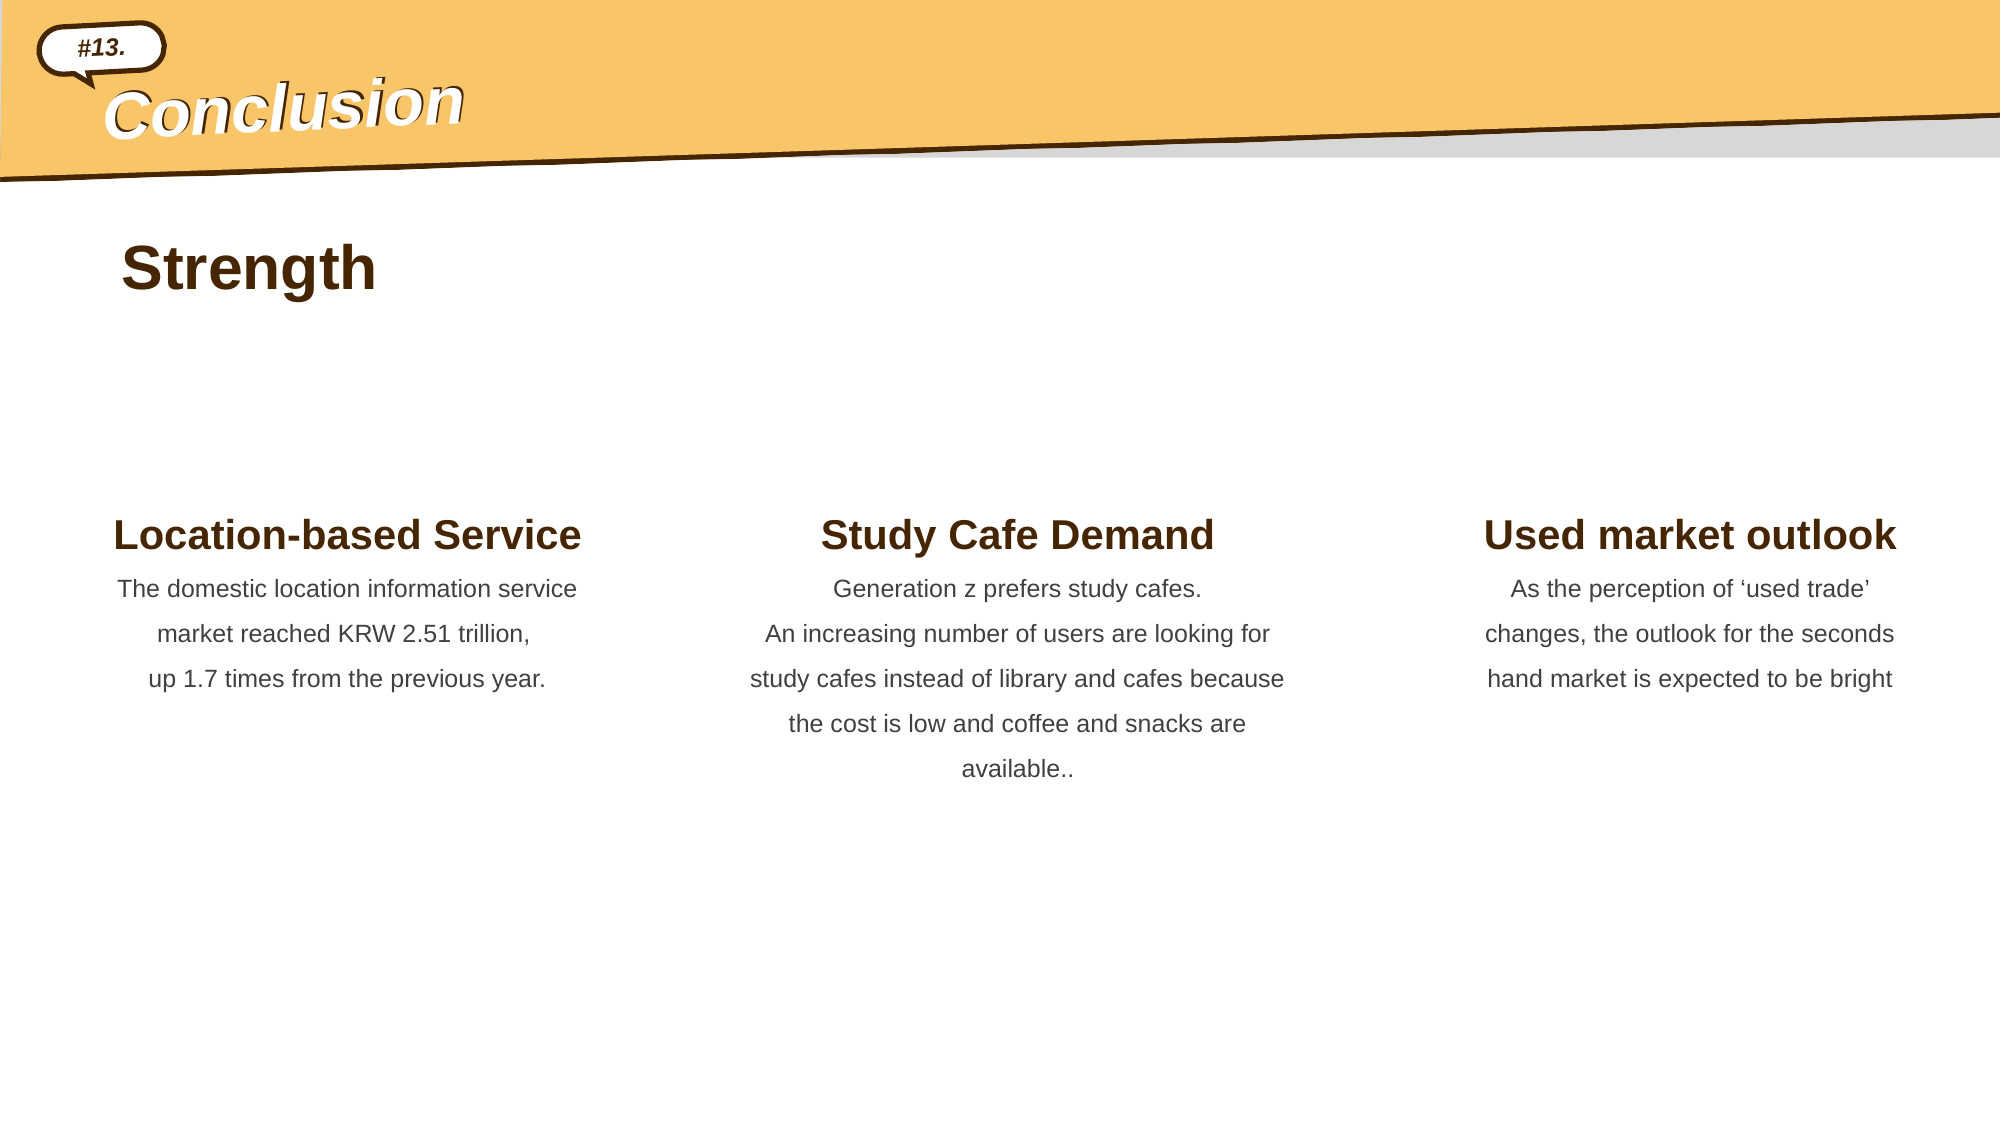

#13.
Conclusion
Conclusion
Strength
Study Cafe Demand
Generation z prefers study cafes.
An increasing number of users are looking for study cafes instead of library and cafes because the cost is low and coffee and snacks are available..
Used market outlook
As the perception of ‘used trade’ changes, the outlook for the seconds hand market is expected to be bright
Location-based Service
The domestic location information service market reached KRW 2.51 trillion,
up 1.7 times from the previous year.